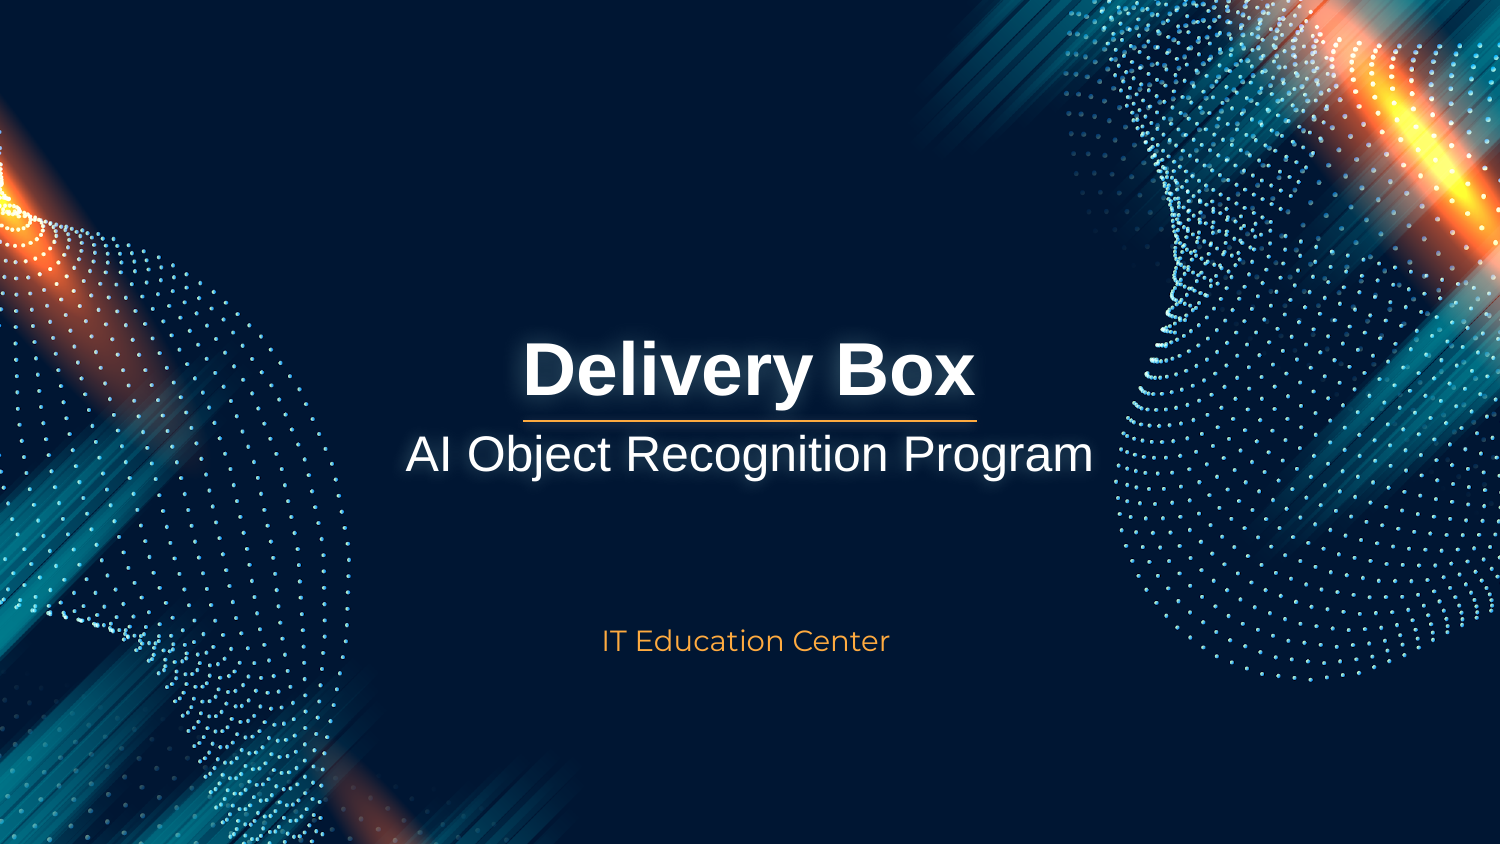

# Delivery Box
AI Object Recognition Program
IT Education Center